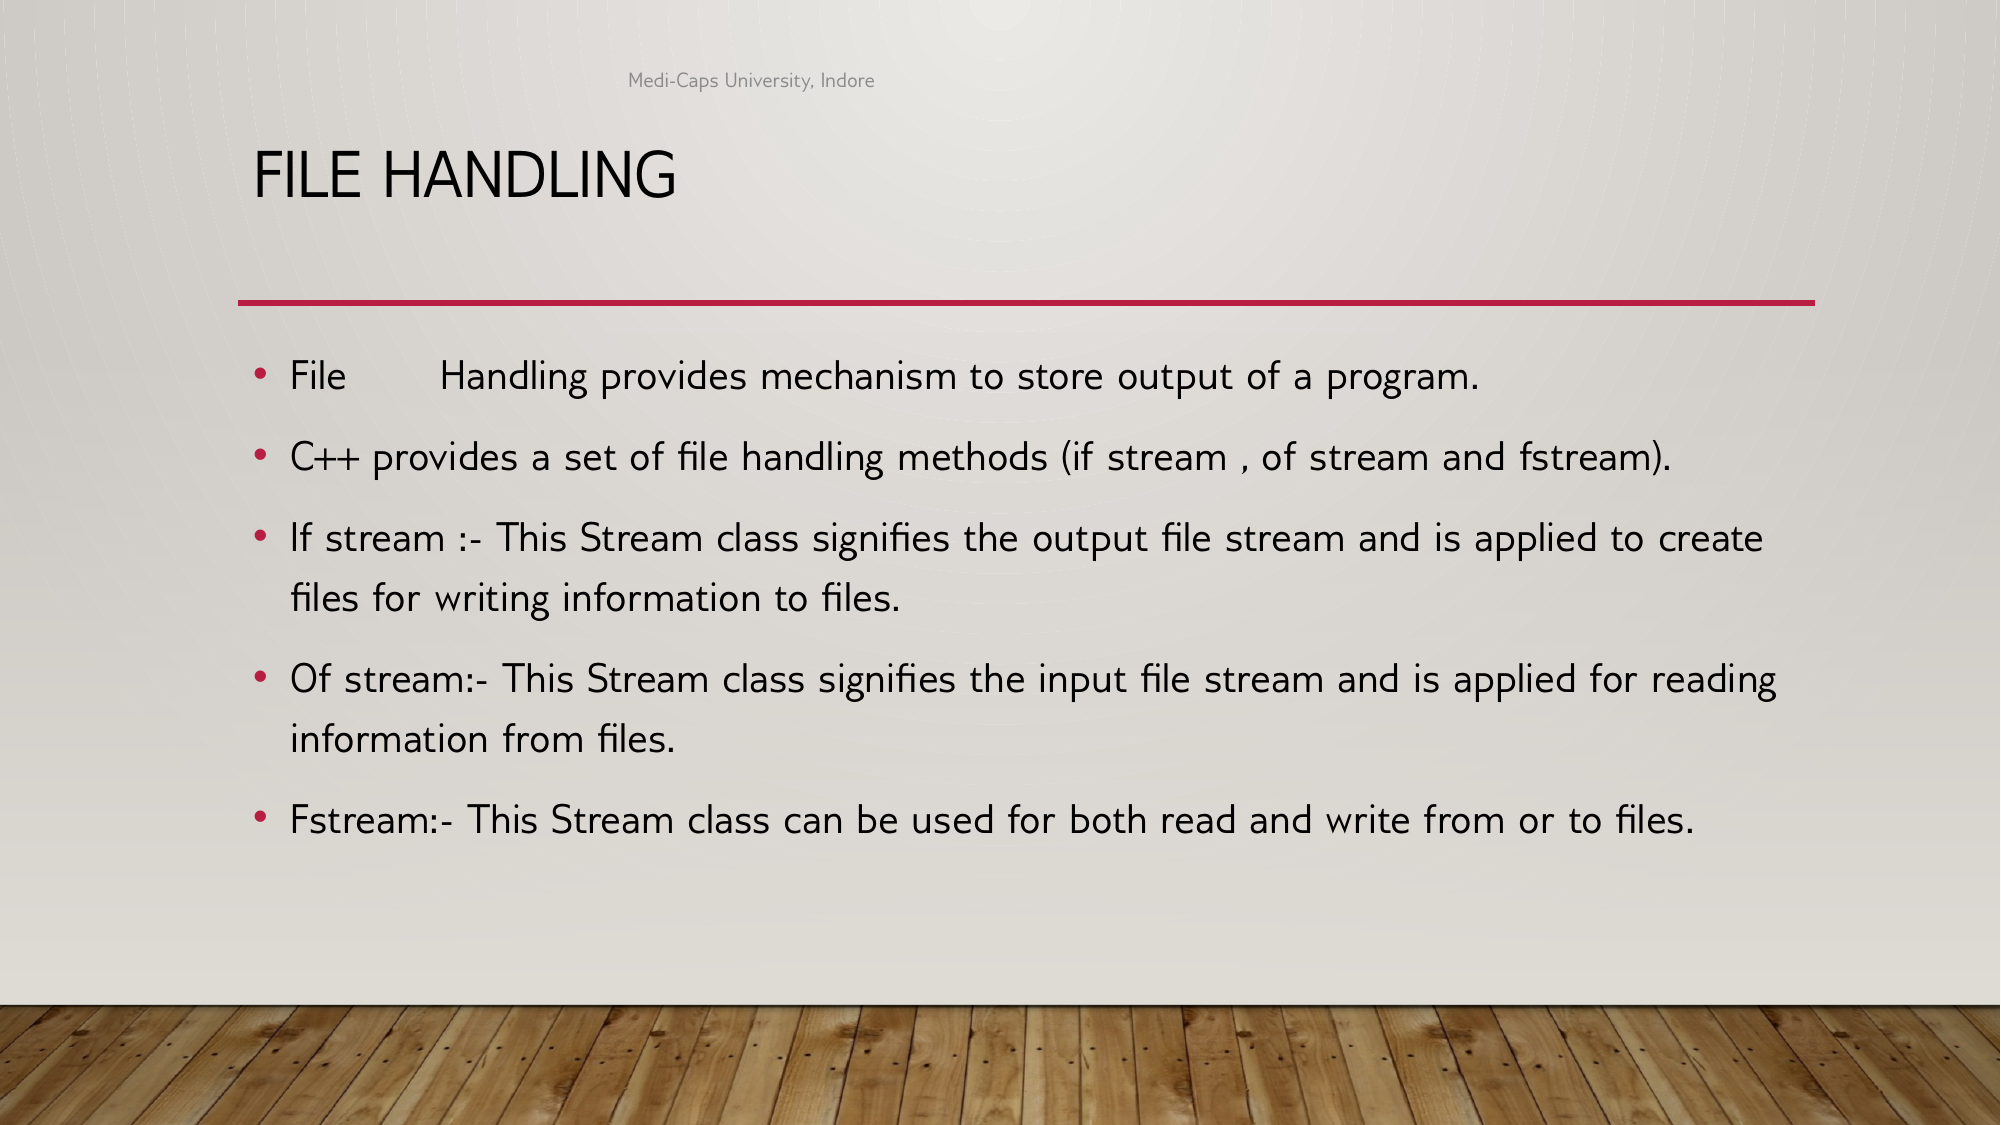

Medi-Caps University, Indore
# File Handling
File 	Handling provides mechanism to store output of a program.
C++ provides a set of file handling methods (if stream , of stream and fstream).
If stream :- This Stream class signifies the output file stream and is applied to create files for writing information to files.
Of stream:- This Stream class signifies the input file stream and is applied for reading information from files.
Fstream:- This Stream class can be used for both read and write from or to files.